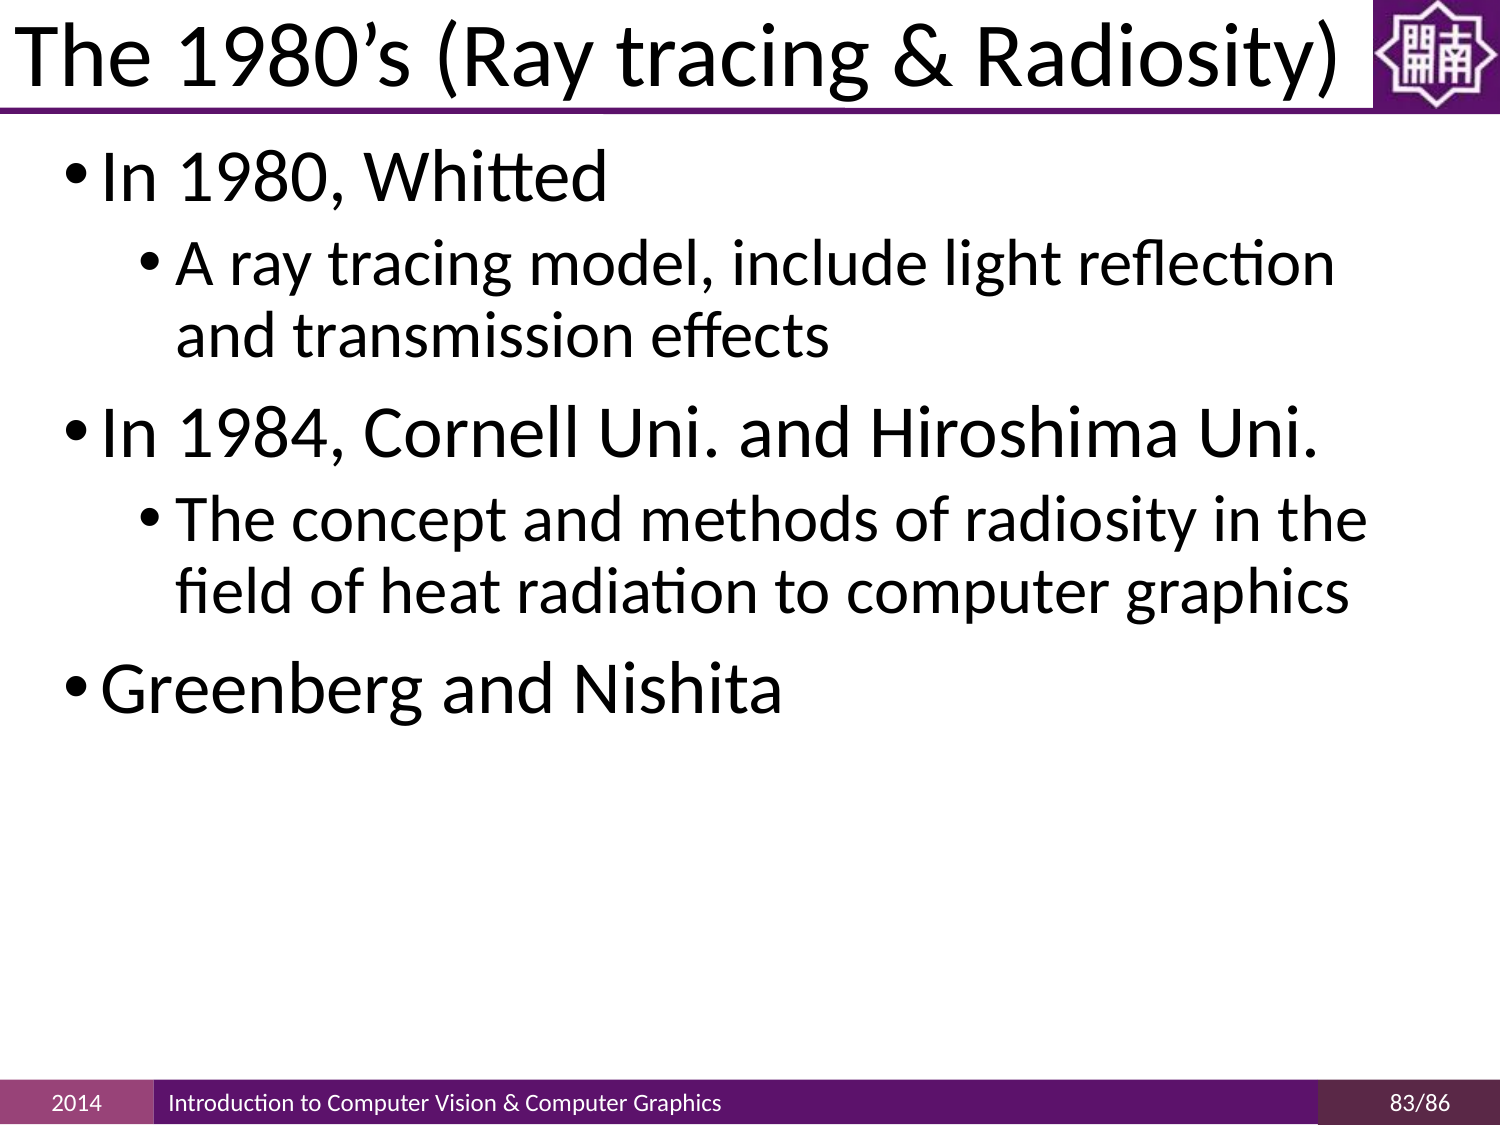

# The 1980’s (Ray tracing & Radiosity)
In 1980, Whitted
A ray tracing model, include light reflection and transmission effects
In 1984, Cornell Uni. and Hiroshima Uni.
The concept and methods of radiosity in the field of heat radiation to computer graphics
Greenberg and Nishita